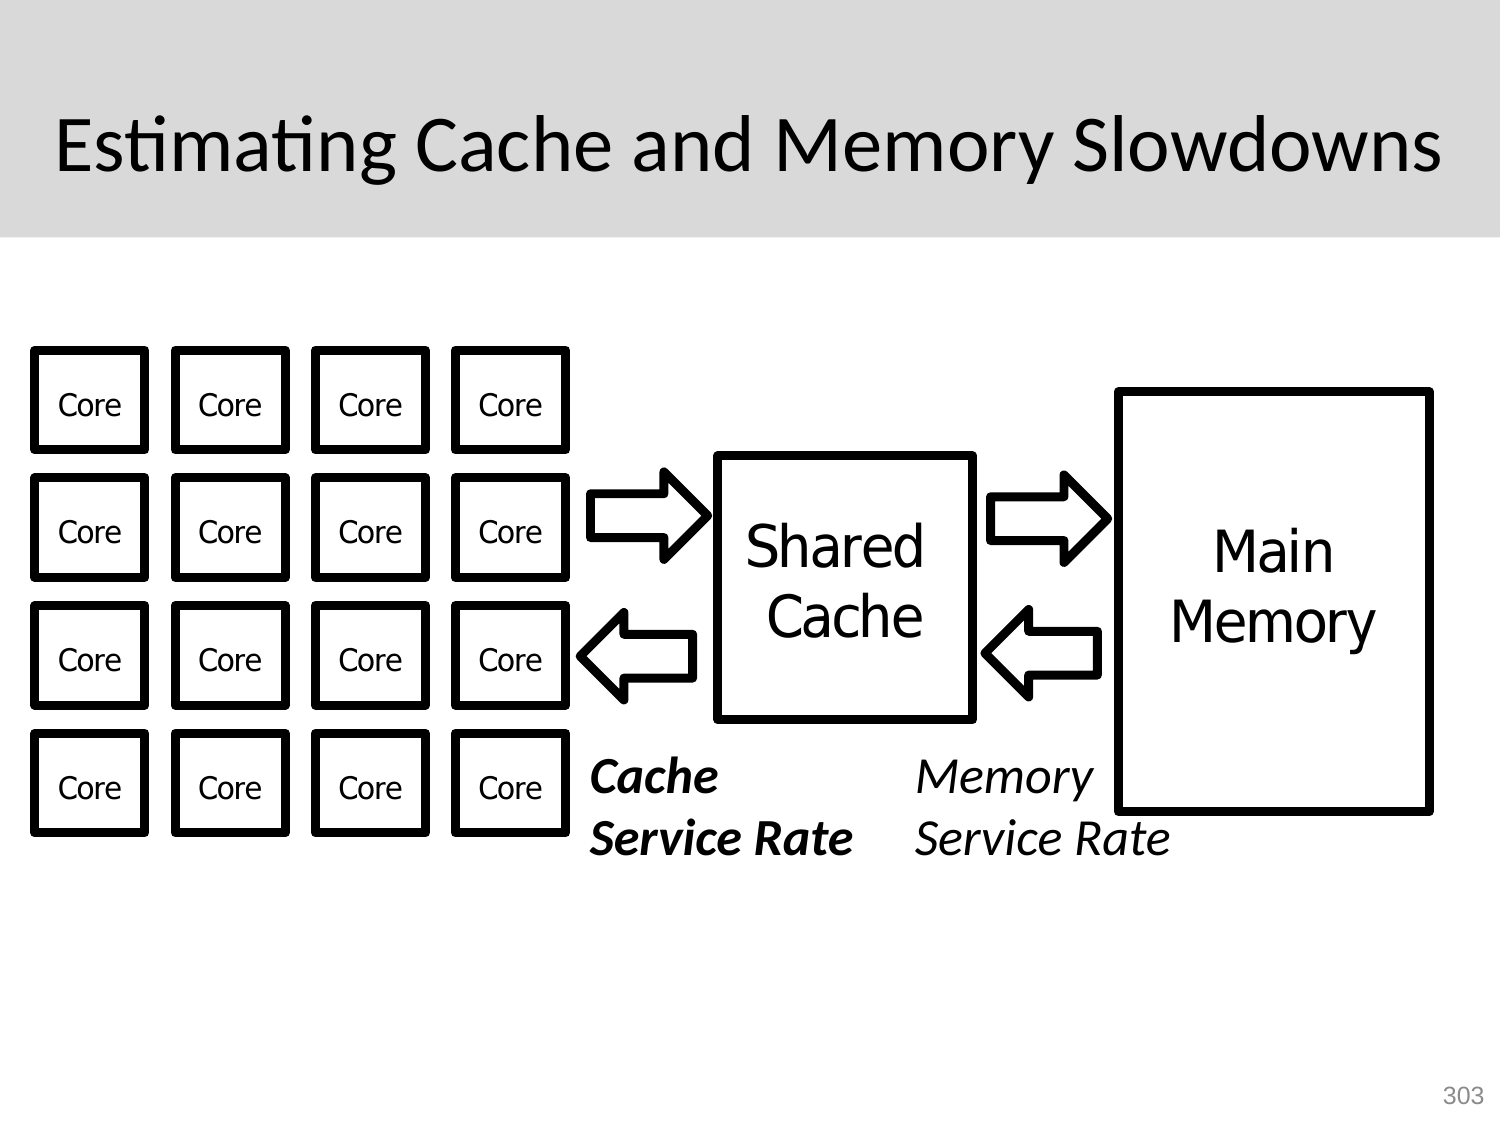

# Estimating Cache and Memory Slowdowns

Core
Core
Core
Core

Shared
Cache
Core
Core
Core
Core
Main Memory

Core
Core
Core
Core

Cache
Service Rate
Memory Service Rate
Core
Core
Core
Core
303